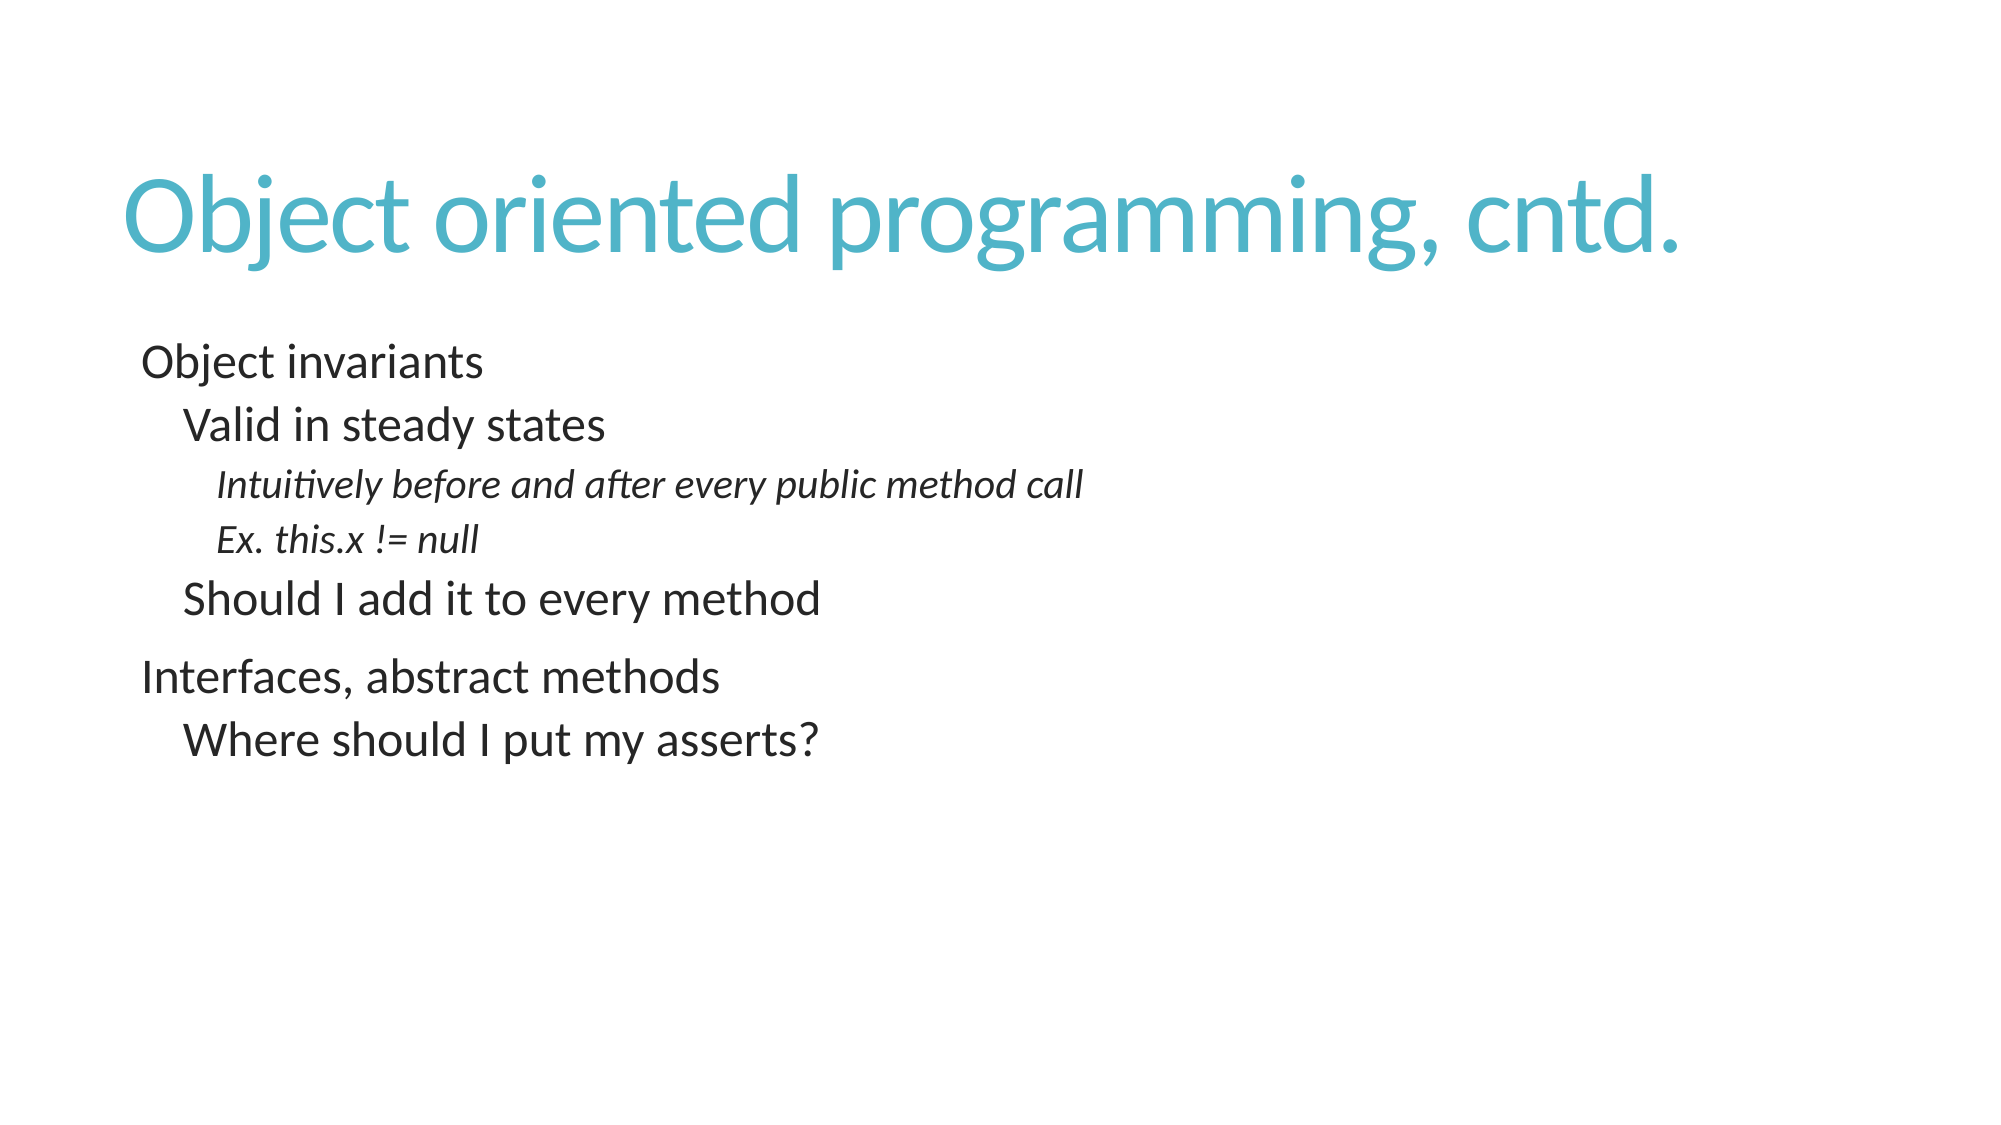

# Object oriented programming, cntd.
Object invariants
Valid in steady states
Intuitively before and after every public method call
Ex. this.x != null
Should I add it to every method
Interfaces, abstract methods
Where should I put my asserts?